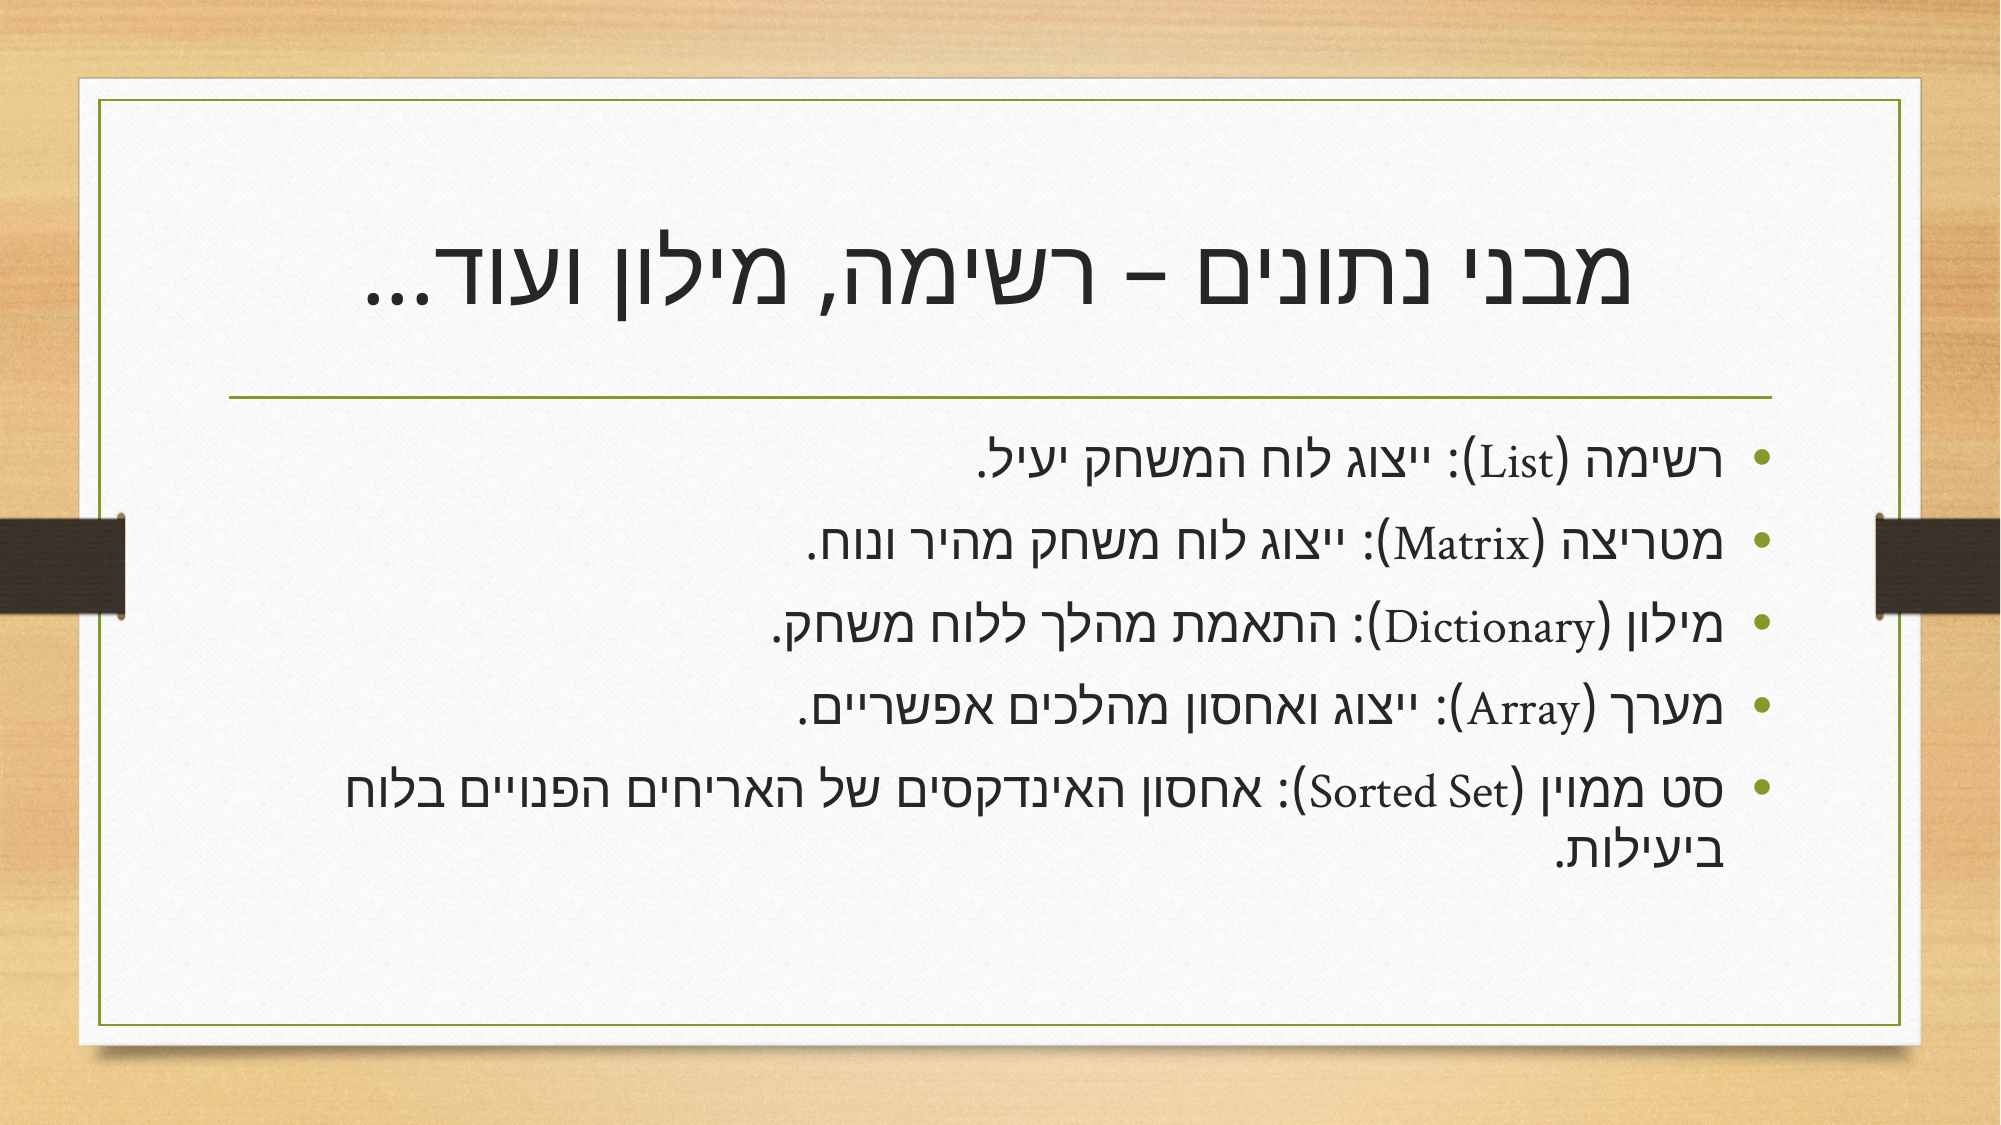

# מבני נתונים – רשימה, מילון ועוד...
רשימה (List): ייצוג לוח המשחק יעיל.
מטריצה (Matrix): ייצוג לוח משחק מהיר ונוח.
מילון (Dictionary): התאמת מהלך ללוח משחק.
מערך (Array): ייצוג ואחסון מהלכים אפשריים.
סט ממוין (Sorted Set): אחסון האינדקסים של האריחים הפנויים בלוח ביעילות.